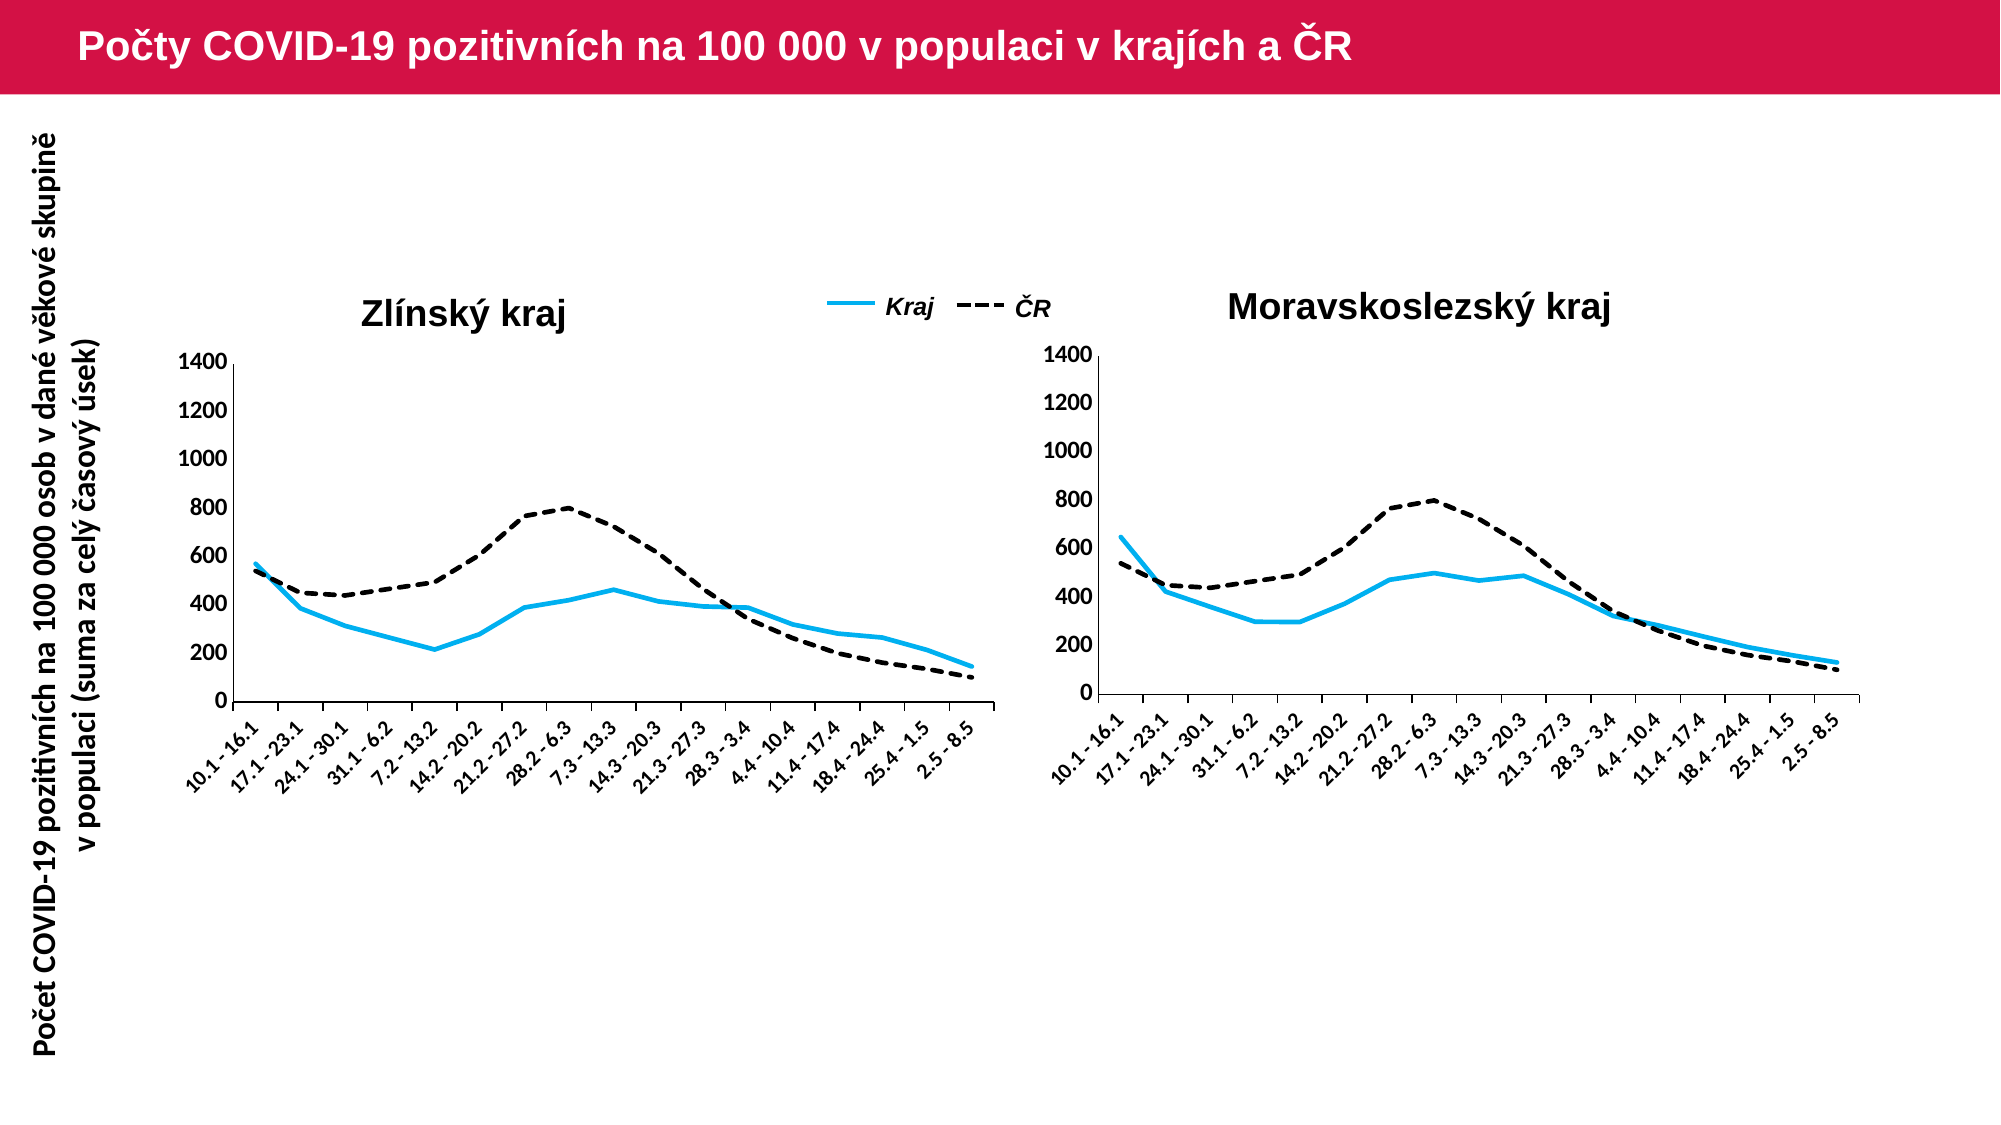

# Počty COVID-19 pozitivních na 100 000 v populaci v krajích a ČR
Moravskoslezský kraj
Zlínský kraj
Kraj
ČR

### Chart

| Category | Moravskoslezský kraj |  |  |  |  | Celá populace ČR |
|---|---|---|---|---|---|---|
| 10.1 - 16.1 | 651.7072748157286 | None | None | None | None | 542.9337122644893 |
| 17.1 - 23.1 | 425.97533274637476 | None | None | None | None | 452.35904188344443 |
| 24.1 - 30.1 | 362.6704338634563 | None | None | None | None | 441.23124323039434 |
| 31.1 - 6.2 | 300.8648615330281 | None | None | None | None | 468.9946333151891 |
| 7.2 - 13.2 | 299.94860641761744 | None | None | None | None | 495.9631806390517 |
| 14.2 - 20.2 | 375.58130139878836 | None | None | None | None | 608.7466928696713 |
| 21.2 - 27.2 | 474.45355794355703 | None | None | None | None | 769.6041654997284 |
| 28.2 - 6.3 | 502.27439508420804 | None | None | None | None | 803.024965824099 |
| 7.3 - 13.3 | 471.2883129994111 | None | None | None | None | 726.5143367659008 |
| 14.3 - 20.3 | 491.44592553844564 | None | None | None | None | 615.816117896315 |
| 21.3 - 27.3 | 414.73038360269845 | None | None | None | None | 468.0408220020705 |
| 28.3 - 3.4 | 324.8540863728708 | None | None | None | None | 344.24172421406183 |
| 4.4 - 10.4 | 286.2880756060403 | None | None | None | None | 264.4675642903892 |
| 11.4 - 17.4 | 240.72520759425558 | None | None | None | None | 202.38566911593568 |
| 18.4 - 24.4 | 196.49507429579546 | None | None | None | None | 163.41032055634506 |
| 25.4 - 1.5 | 162.593635025601 | None | None | None | None | 137.41428672821118 |
| 2.5 - 8.5 | 132.60710397579754 | None | None | None | None | 102.31964106023047 |

### Chart

| Category | Zlínský kraj |  |  |  |  | Celá populace ČR |
|---|---|---|---|---|---|---|
| 10.1 - 16.1 | 572.6497927234338 | None | None | None | None | 542.9337122644893 |
| 17.1 - 23.1 | 388.2895177279398 | None | None | None | None | 452.35904188344443 |
| 24.1 - 30.1 | 315.67834796714476 | None | None | None | None | 441.23124323039434 |
| 31.1 - 6.2 | 266.5842710130374 | None | None | None | None | 468.9946333151891 |
| 7.2 - 13.2 | 217.6618516706577 | None | None | None | None | 495.9631806390517 |
| 14.2 - 20.2 | 280.8318527864322 | None | None | None | None | 608.7466928696713 |
| 21.2 - 27.2 | 391.3793547390375 | None | None | None | None | 769.6041654997284 |
| 28.2 - 6.3 | 421.9344096265589 | None | None | None | None | 803.024965824099 |
| 7.3 - 13.3 | 465.0204701701985 | None | None | None | None | 726.5143367659008 |
| 14.3 - 20.3 | 416.6130236630018 | None | None | None | None | 615.816117896315 |
| 21.3 - 27.3 | 396.014110255684 | None | None | None | None | 468.0408220020705 |
| 28.3 - 3.4 | 391.0360395155822 | None | None | None | None | 344.24172421406183 |
| 4.4 - 10.4 | 321.34304915415714 | None | None | None | None | 264.4675642903892 |
| 11.4 - 17.4 | 283.7500321858022 | None | None | None | None | 202.38566911593568 |
| 18.4 - 24.4 | 267.270901459948 | None | None | None | None | 163.41032055634506 |
| 25.4 - 1.5 | 215.77361794165358 | None | None | None | None | 137.41428672821118 |
| 2.5 - 8.5 | 147.45388847404965 | None | None | None | None | 102.31964106023047 |
Počet COVID-19 pozitivních na 100 000 osob v dané věkové skupině v populaci (suma za celý časový úsek)